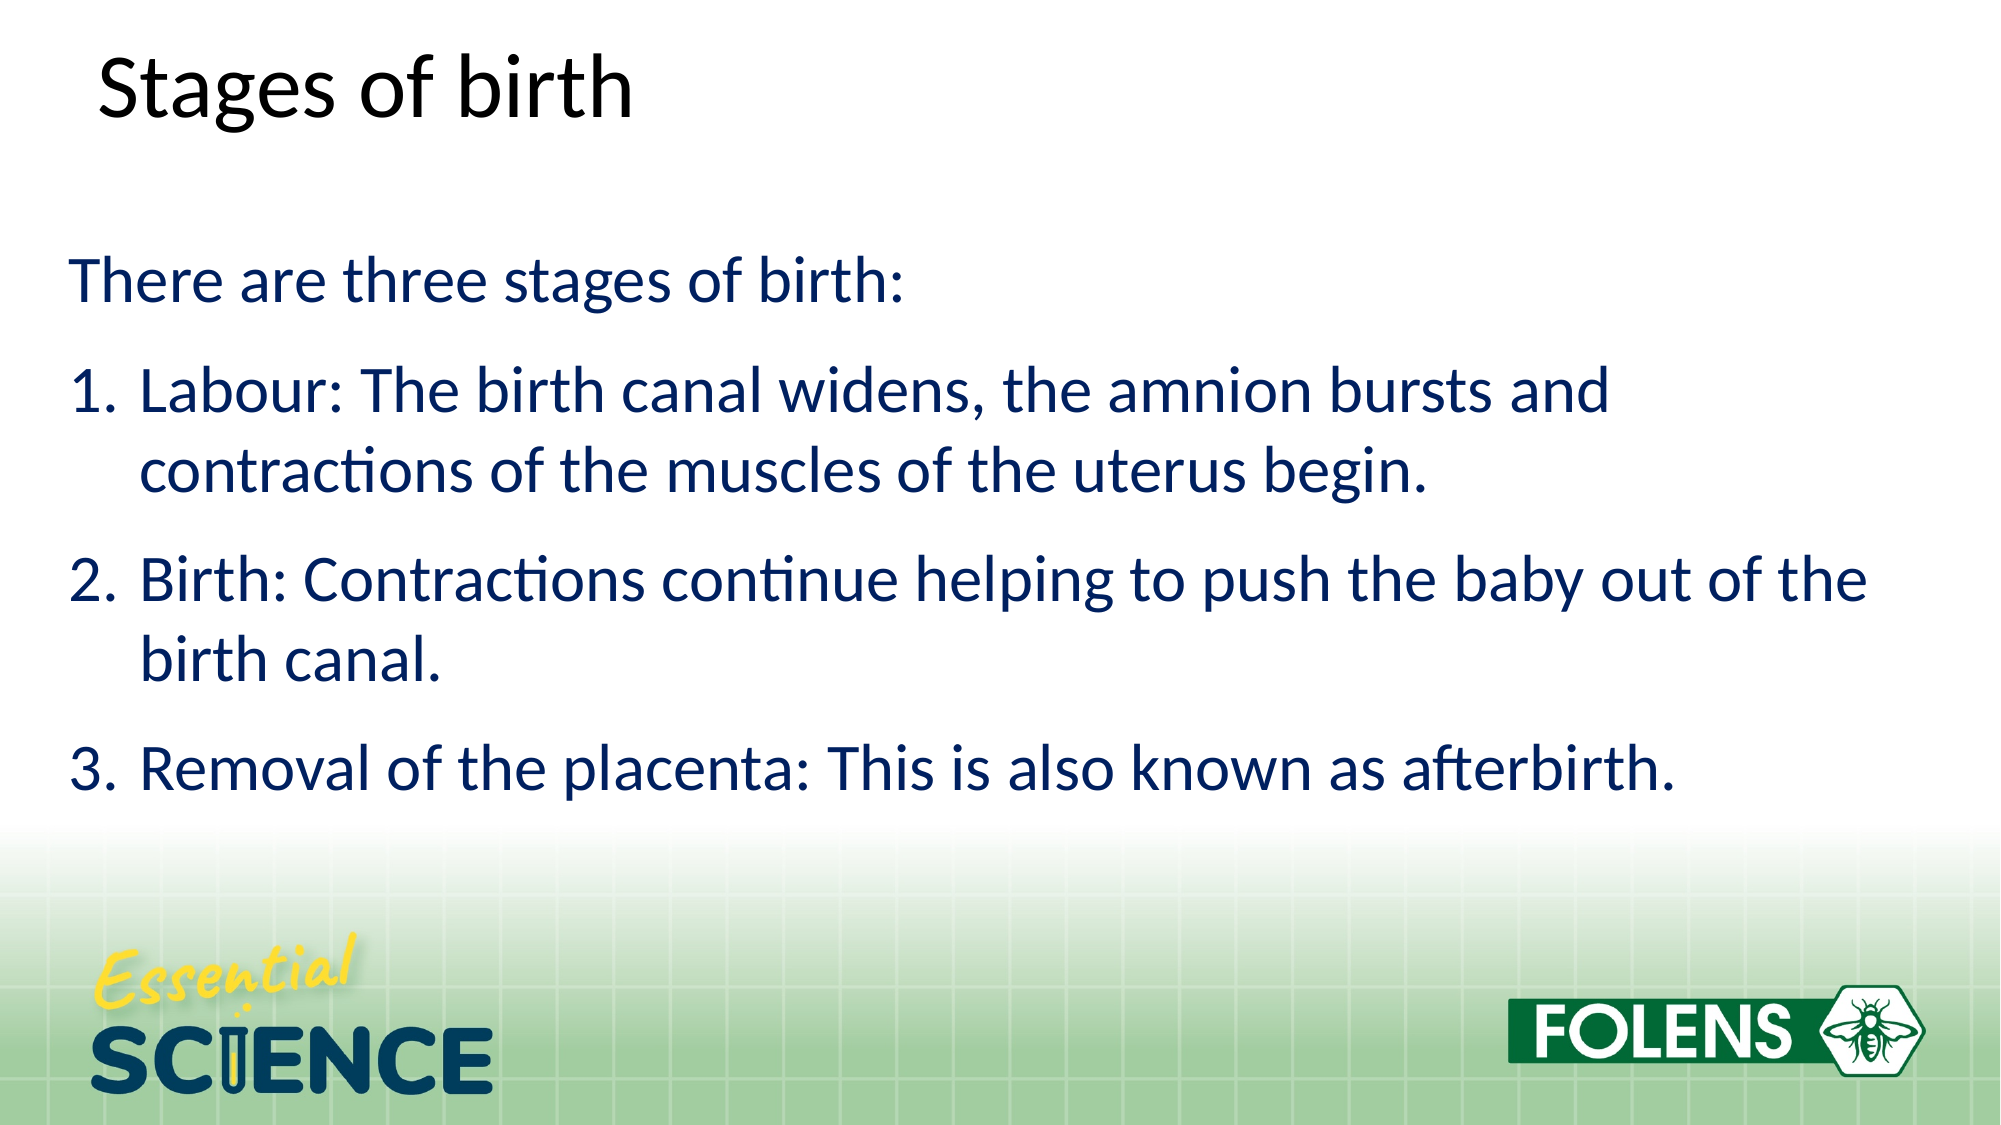

# Stages of birth

There are three stages of birth:
Labour: The birth canal widens, the amnion bursts and contractions of the muscles of the uterus begin.
Birth: Contractions continue helping to push the baby out of the birth canal.
Removal of the placenta: This is also known as afterbirth.